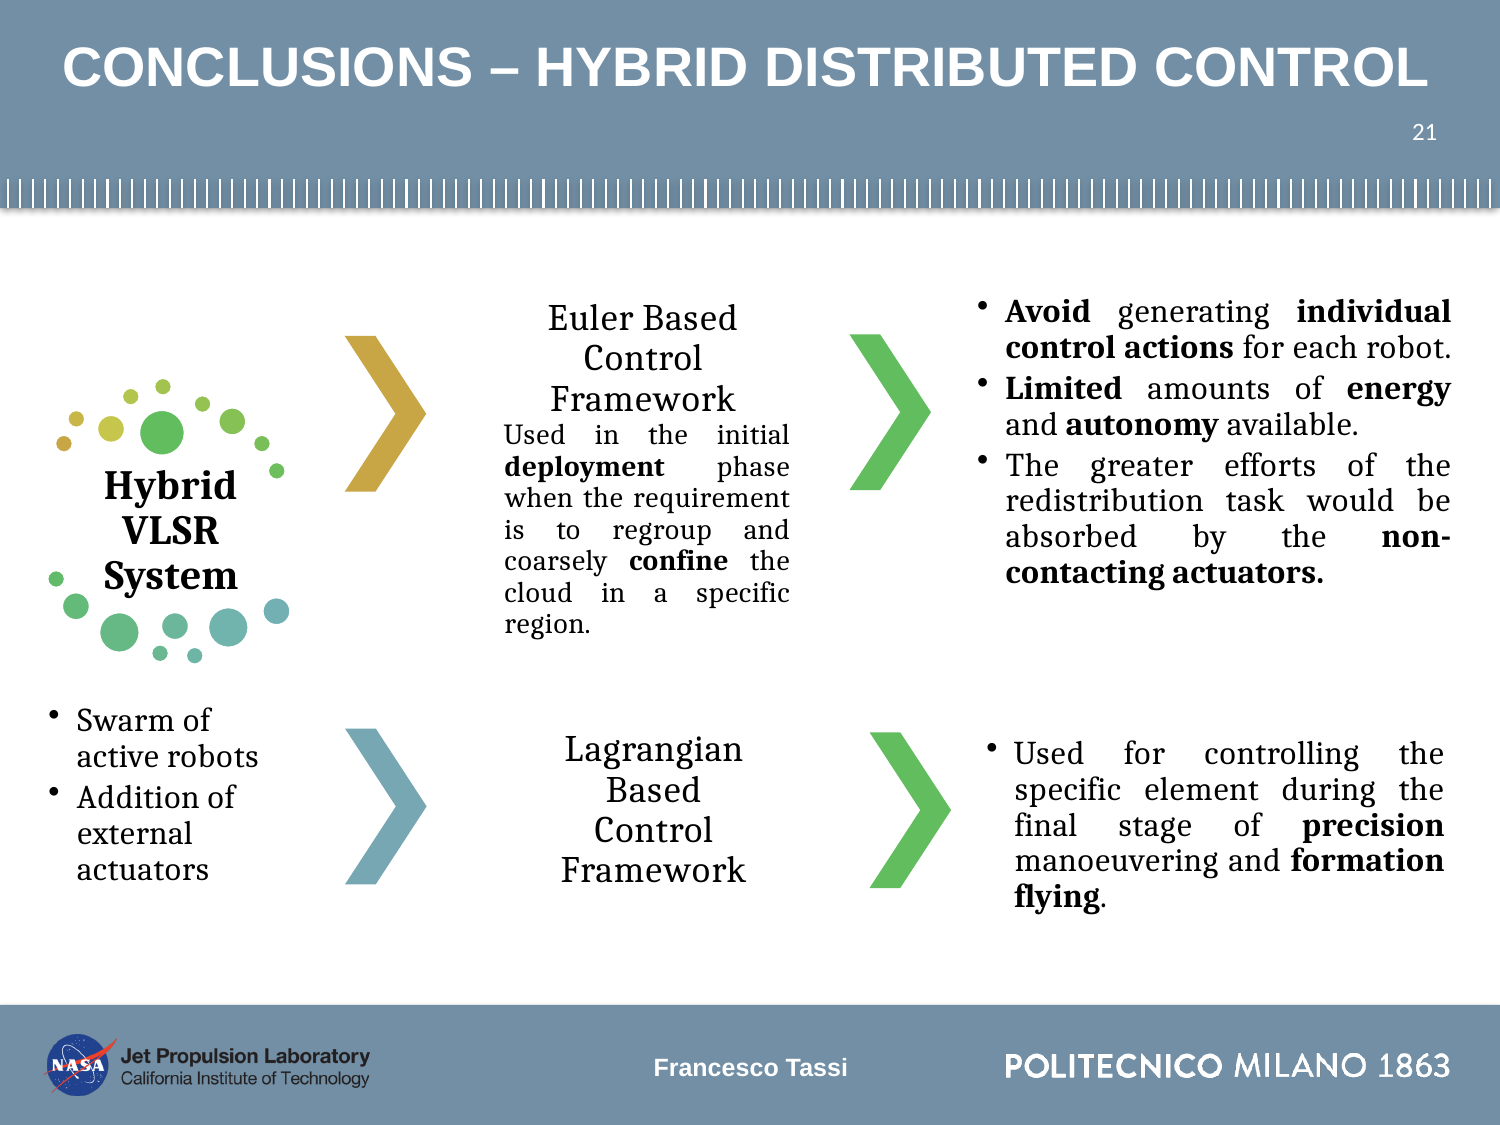

# CONCLUSIONS – HYBRID DISTRIBUTED CONTROL
21
Hybrid VLSR System
Swarm of active robots
Addition of external actuators

Euler Based Control Framework

Used in the initial deployment phase when the requirement is to regroup and coarsely confine the cloud in a specific region.

Avoid generating individual control actions for each robot.
Limited amounts of energy and autonomy available.
The greater efforts of the redistribution task would be absorbed by the non-contacting actuators.
Lagrangian Based Control Framework

Used for controlling the specific element during the final stage of precision manoeuvering and formation flying.